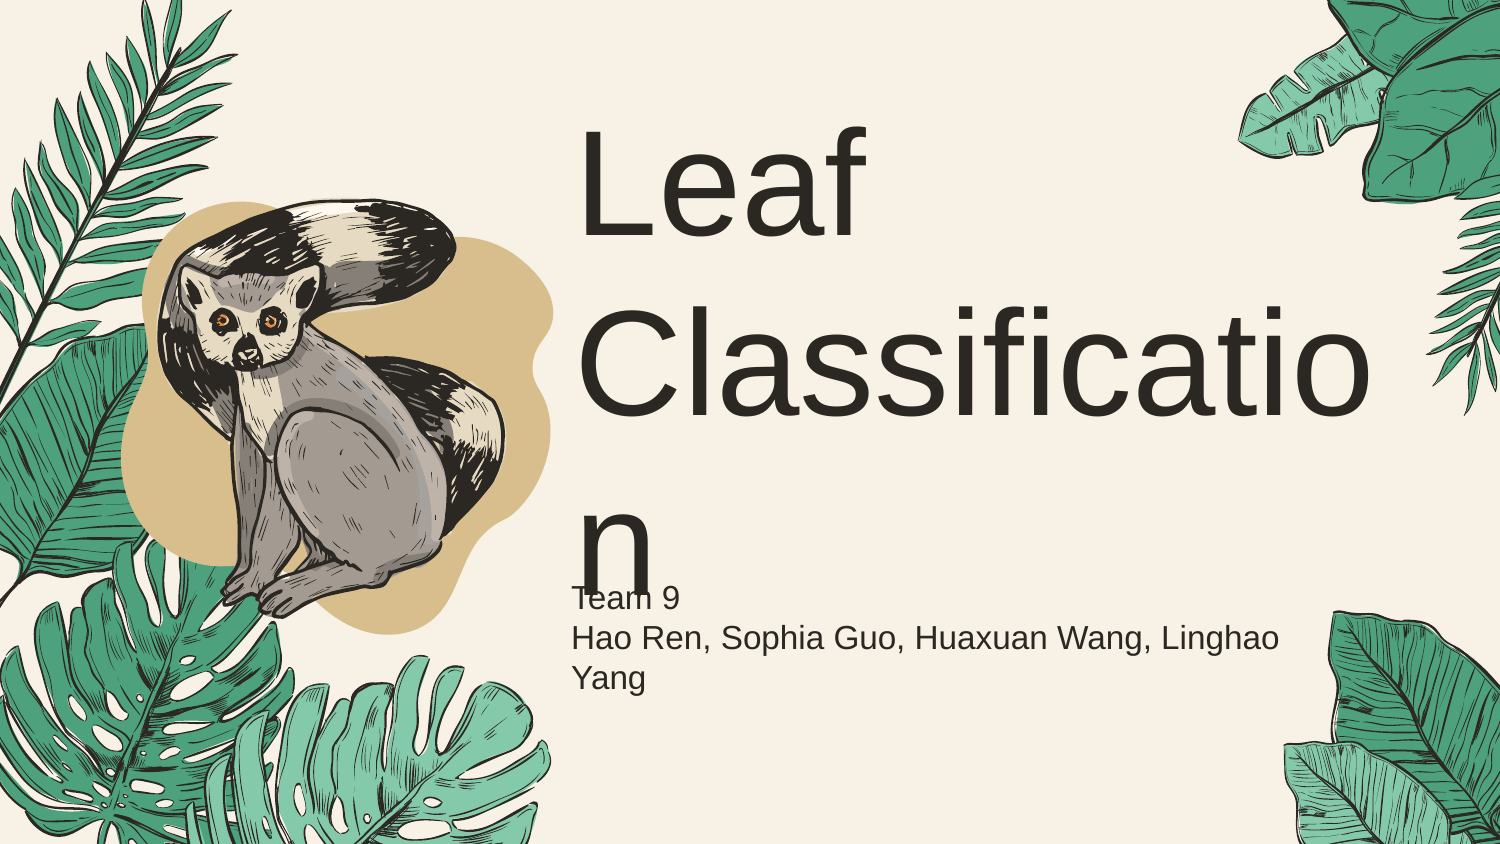

# Leaf Classification

Team 9
Hao Ren, Sophia Guo, Huaxuan Wang, Linghao Yang